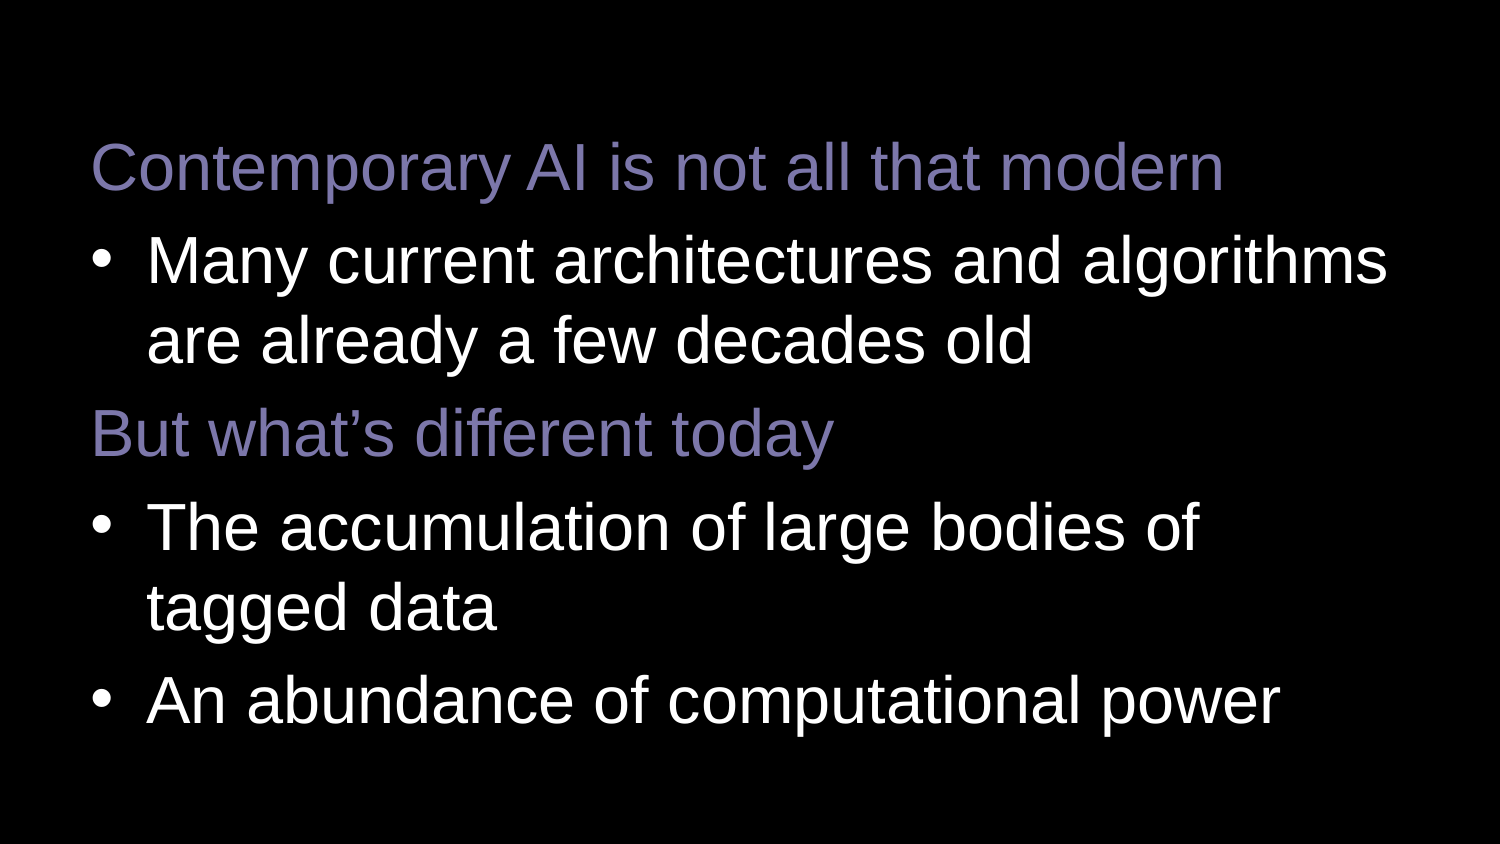

Contemporary AI is not all that modern
Many current architectures and algorithms are already a few decades old
But what’s different today
The accumulation of large bodies of tagged data
An abundance of computational power